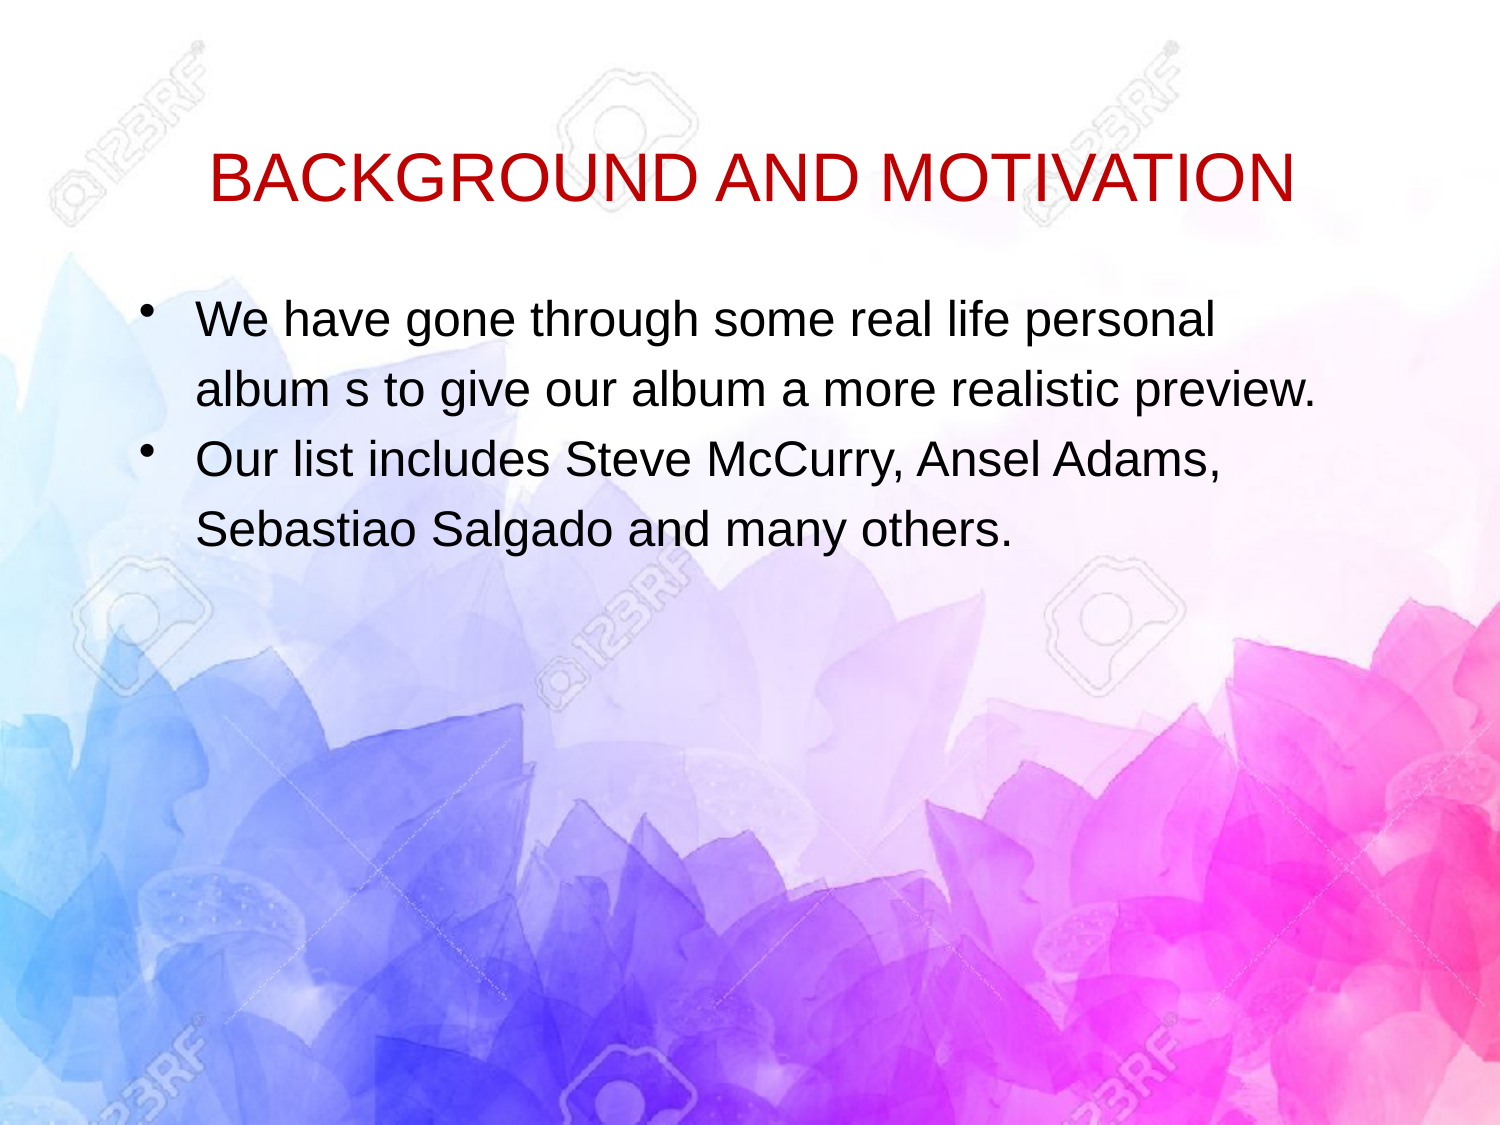

# BACKGROUND AND MOTIVATION
We have gone through some real life personal
    album s to give our album a more realistic preview.
Our list includes Steve McCurry, Ansel Adams,
    Sebastiao Salgado and many others.